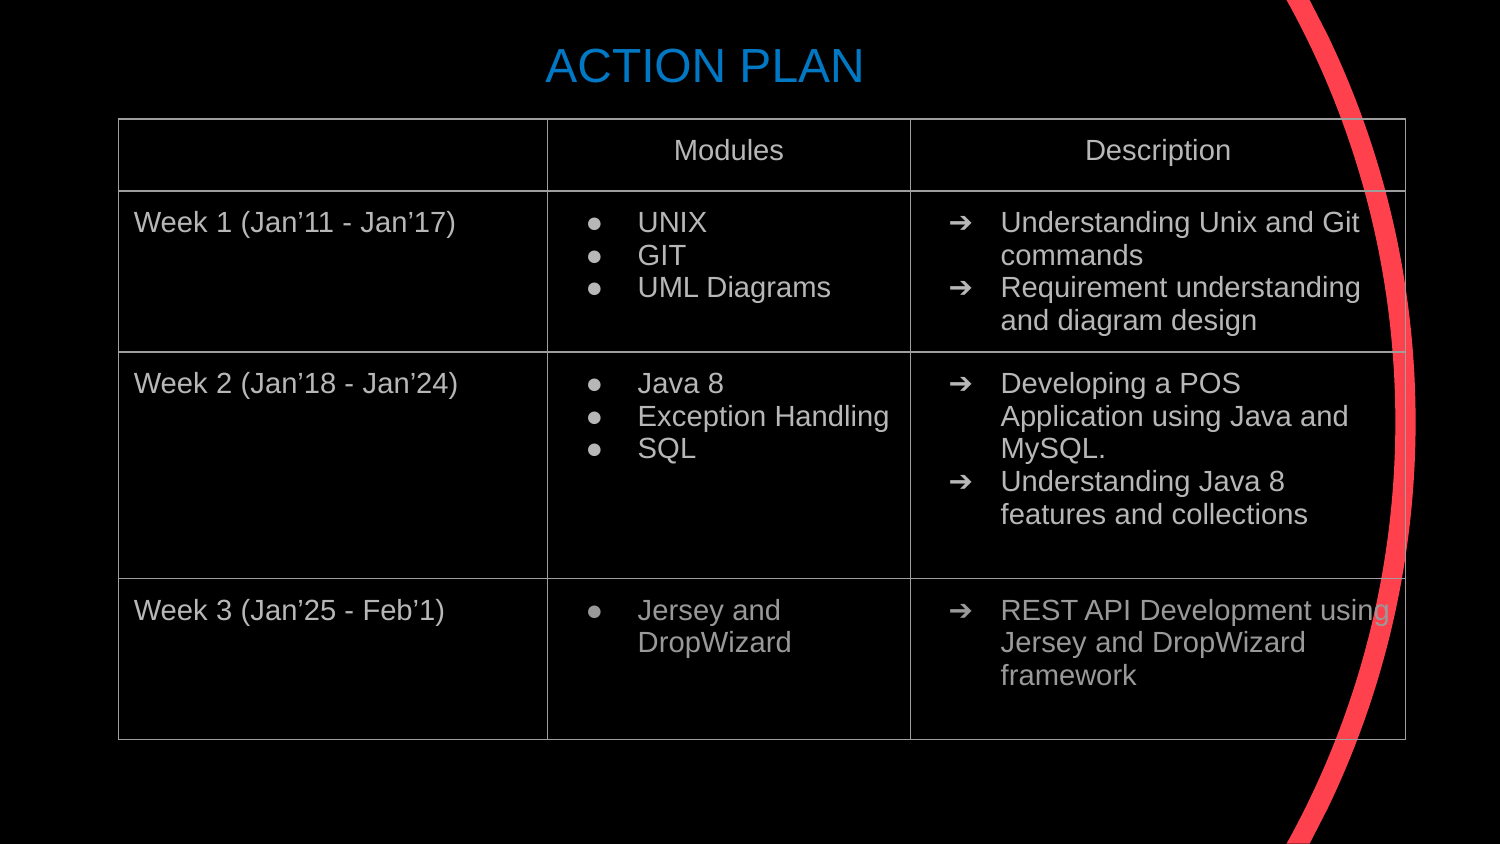

ACTION PLAN
|  | Modules | Description |
| --- | --- | --- |
| Week 1 (Jan’11 - Jan’17) | UNIX GIT UML Diagrams | Understanding Unix and Git commands Requirement understanding and diagram design |
| Week 2 (Jan’18 - Jan’24) | Java 8 Exception Handling SQL | Developing a POS Application using Java and MySQL. Understanding Java 8 features and collections |
| Week 3 (Jan’25 - Feb’1) | Jersey and DropWizard | REST API Development using Jersey and DropWizard framework |
5